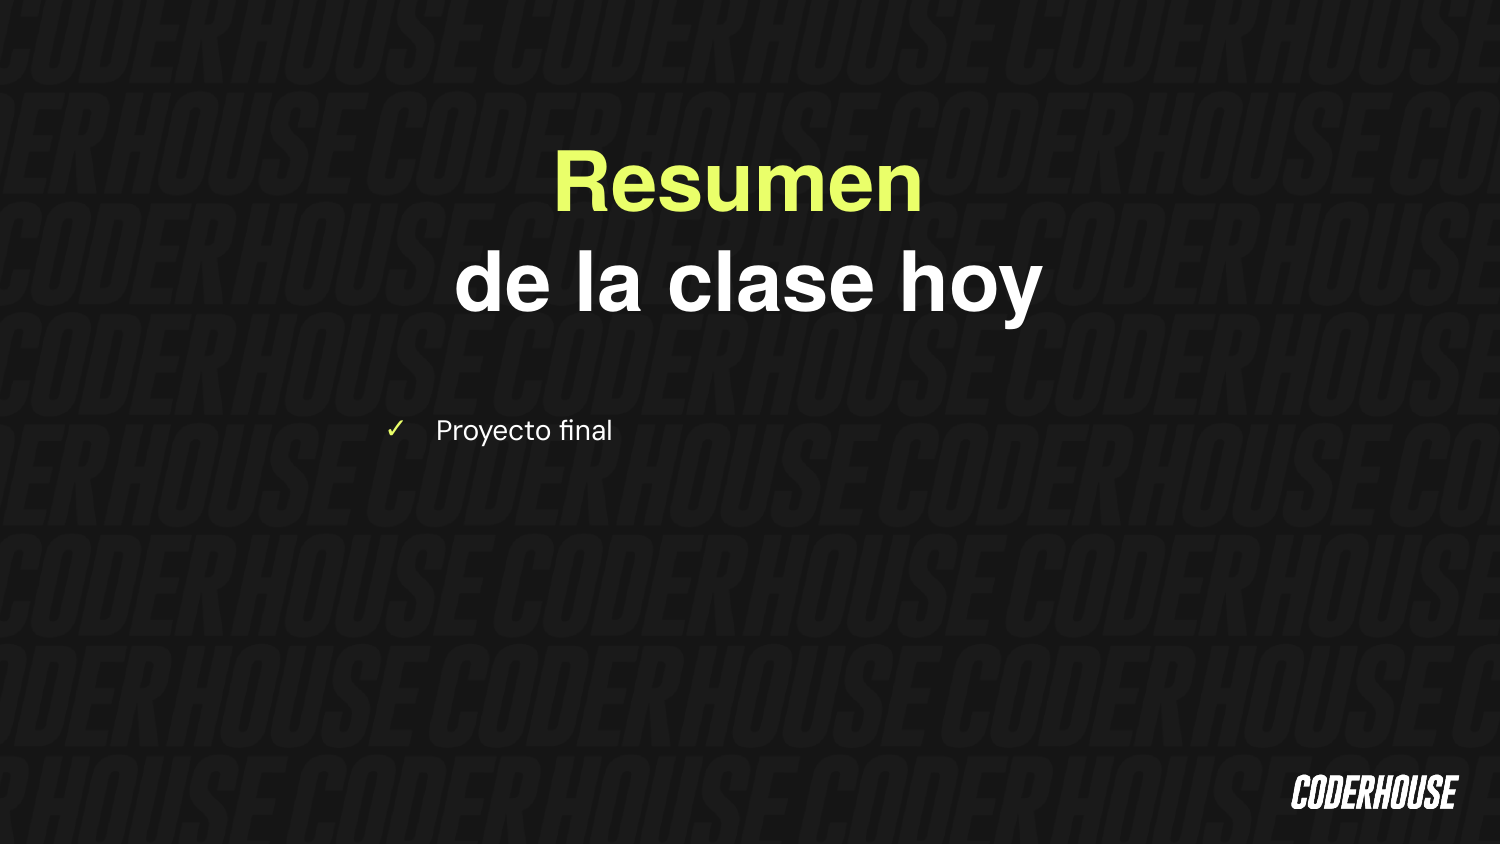

Resumen
de la clase hoy

Proyecto final